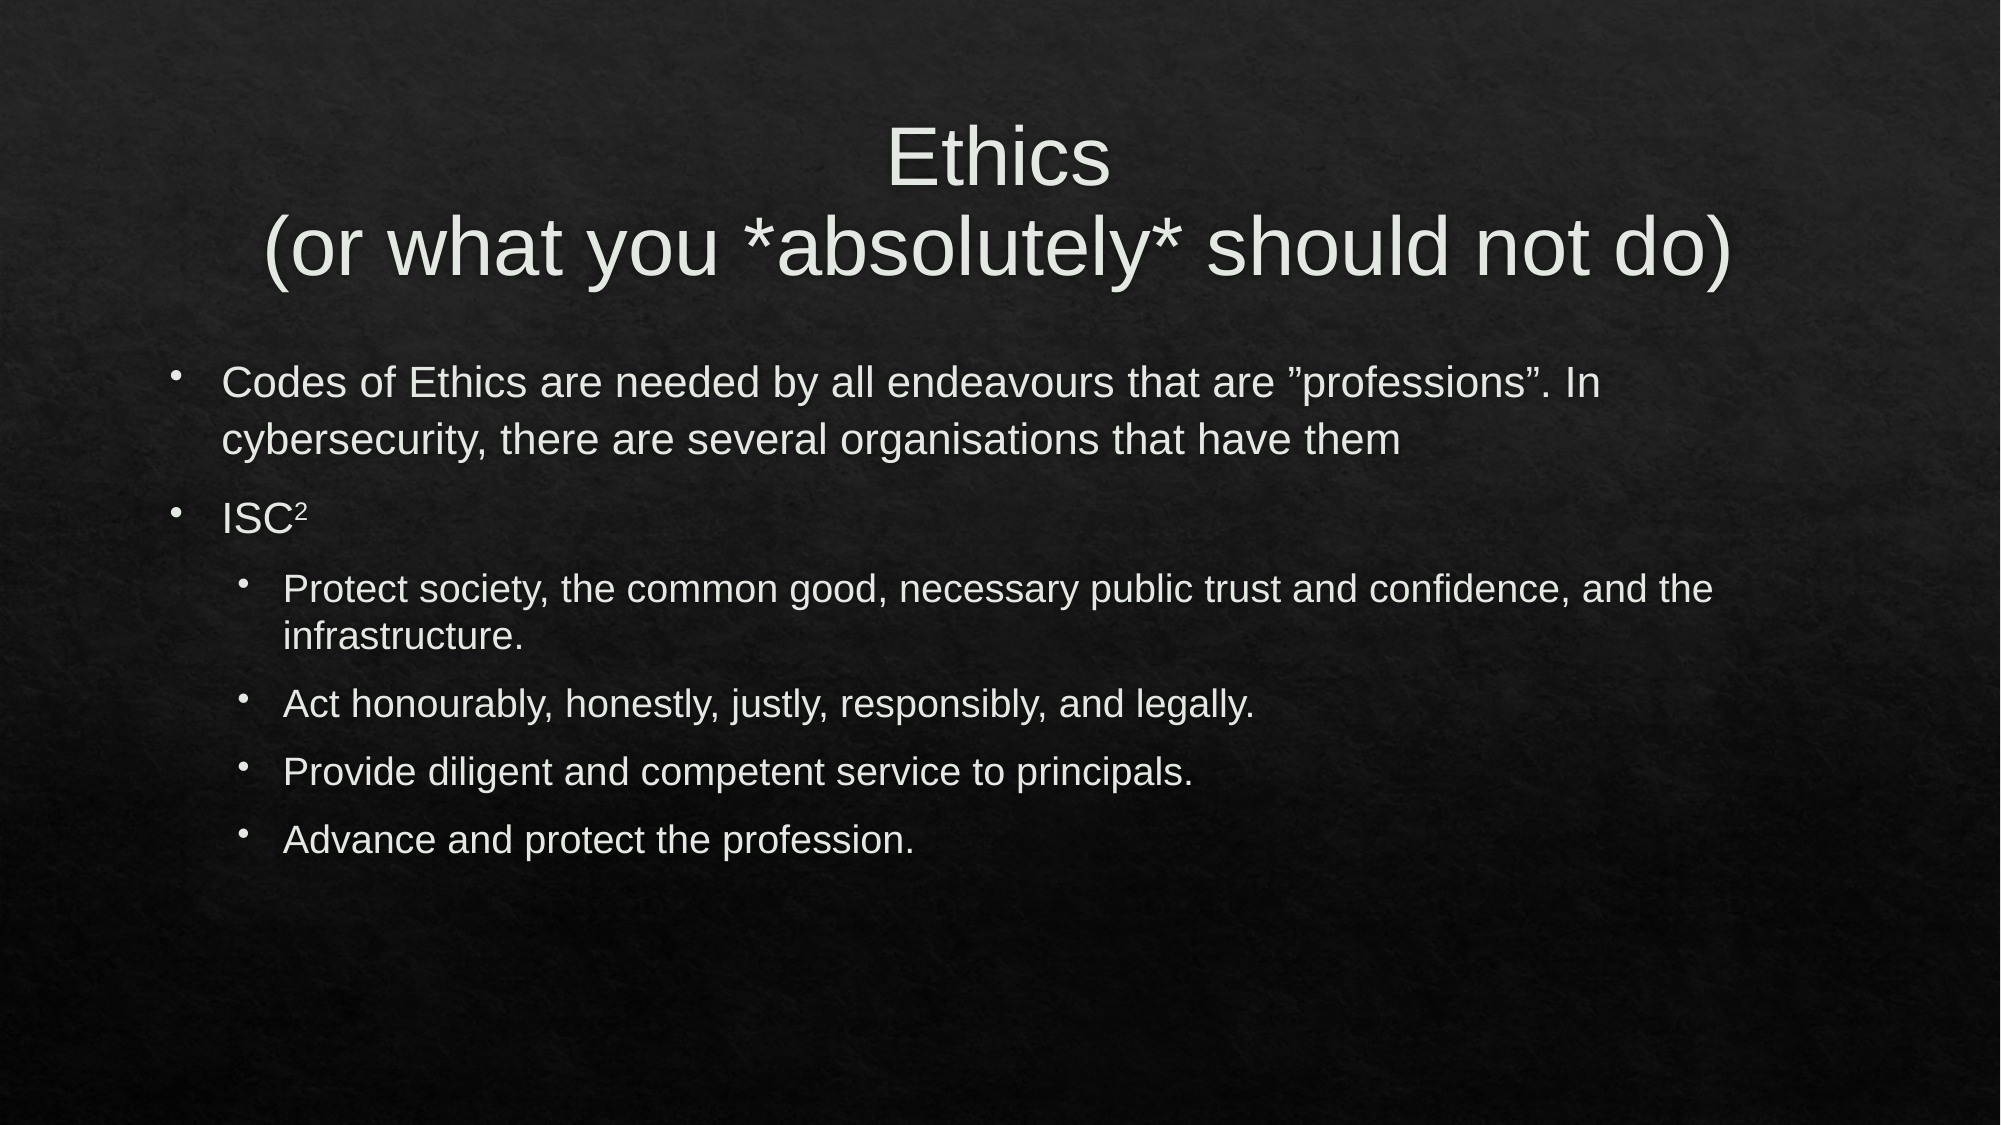

# Ethics (or what you *absolutely* should not do)
Codes of Ethics are needed by all endeavours that are ”professions”. In cybersecurity, there are several organisations that have them
ISC2
Protect society, the common good, necessary public trust and confidence, and the infrastructure.
Act honourably, honestly, justly, responsibly, and legally.
Provide diligent and competent service to principals.
Advance and protect the profession.